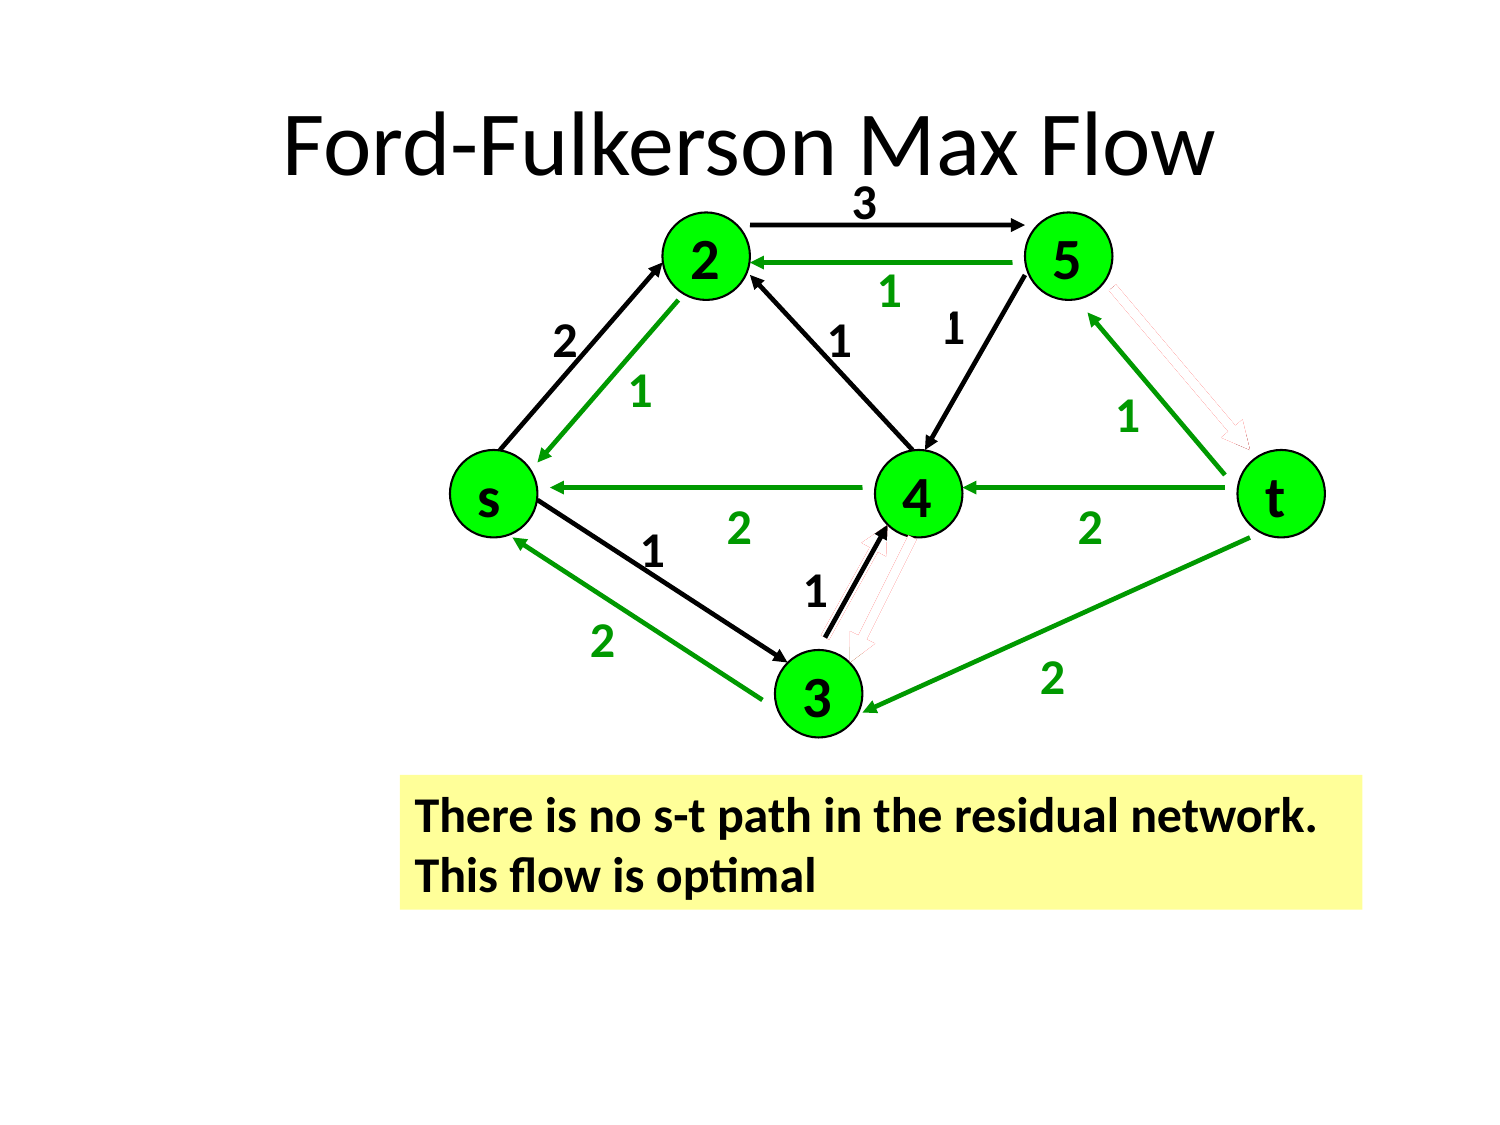

# Ford-Fulkerson Max Flow
4
3
2
5

1

1

3
2

1
1

1
1
s
4
t

1
2

1
2

1
2

1
1
2
1
2
1
3
There is no s-t path in the residual network.  This flow is optimal